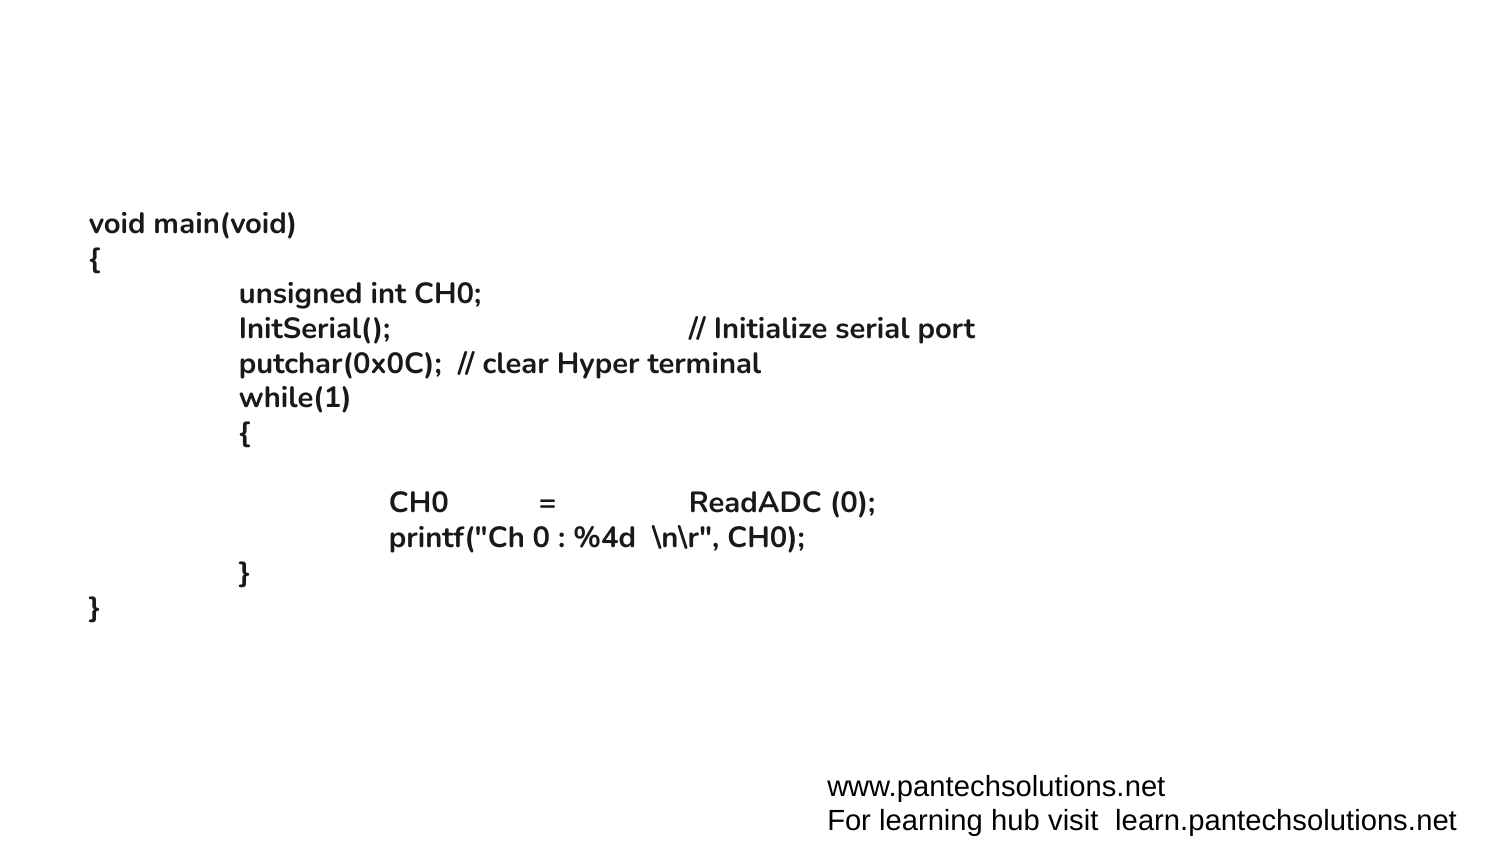

void main(void)
{
	unsigned int CH0;
	InitSerial();  		// Initialize serial port
	putchar(0x0C);  // clear Hyper terminal
	while(1)
	{
		CH0	=	ReadADC (0);
		printf("Ch 0 : %4d  \n\r", CH0);
	}
}

www.pantechsolutions.net
For learning hub visit  learn.pantechsolutions.net